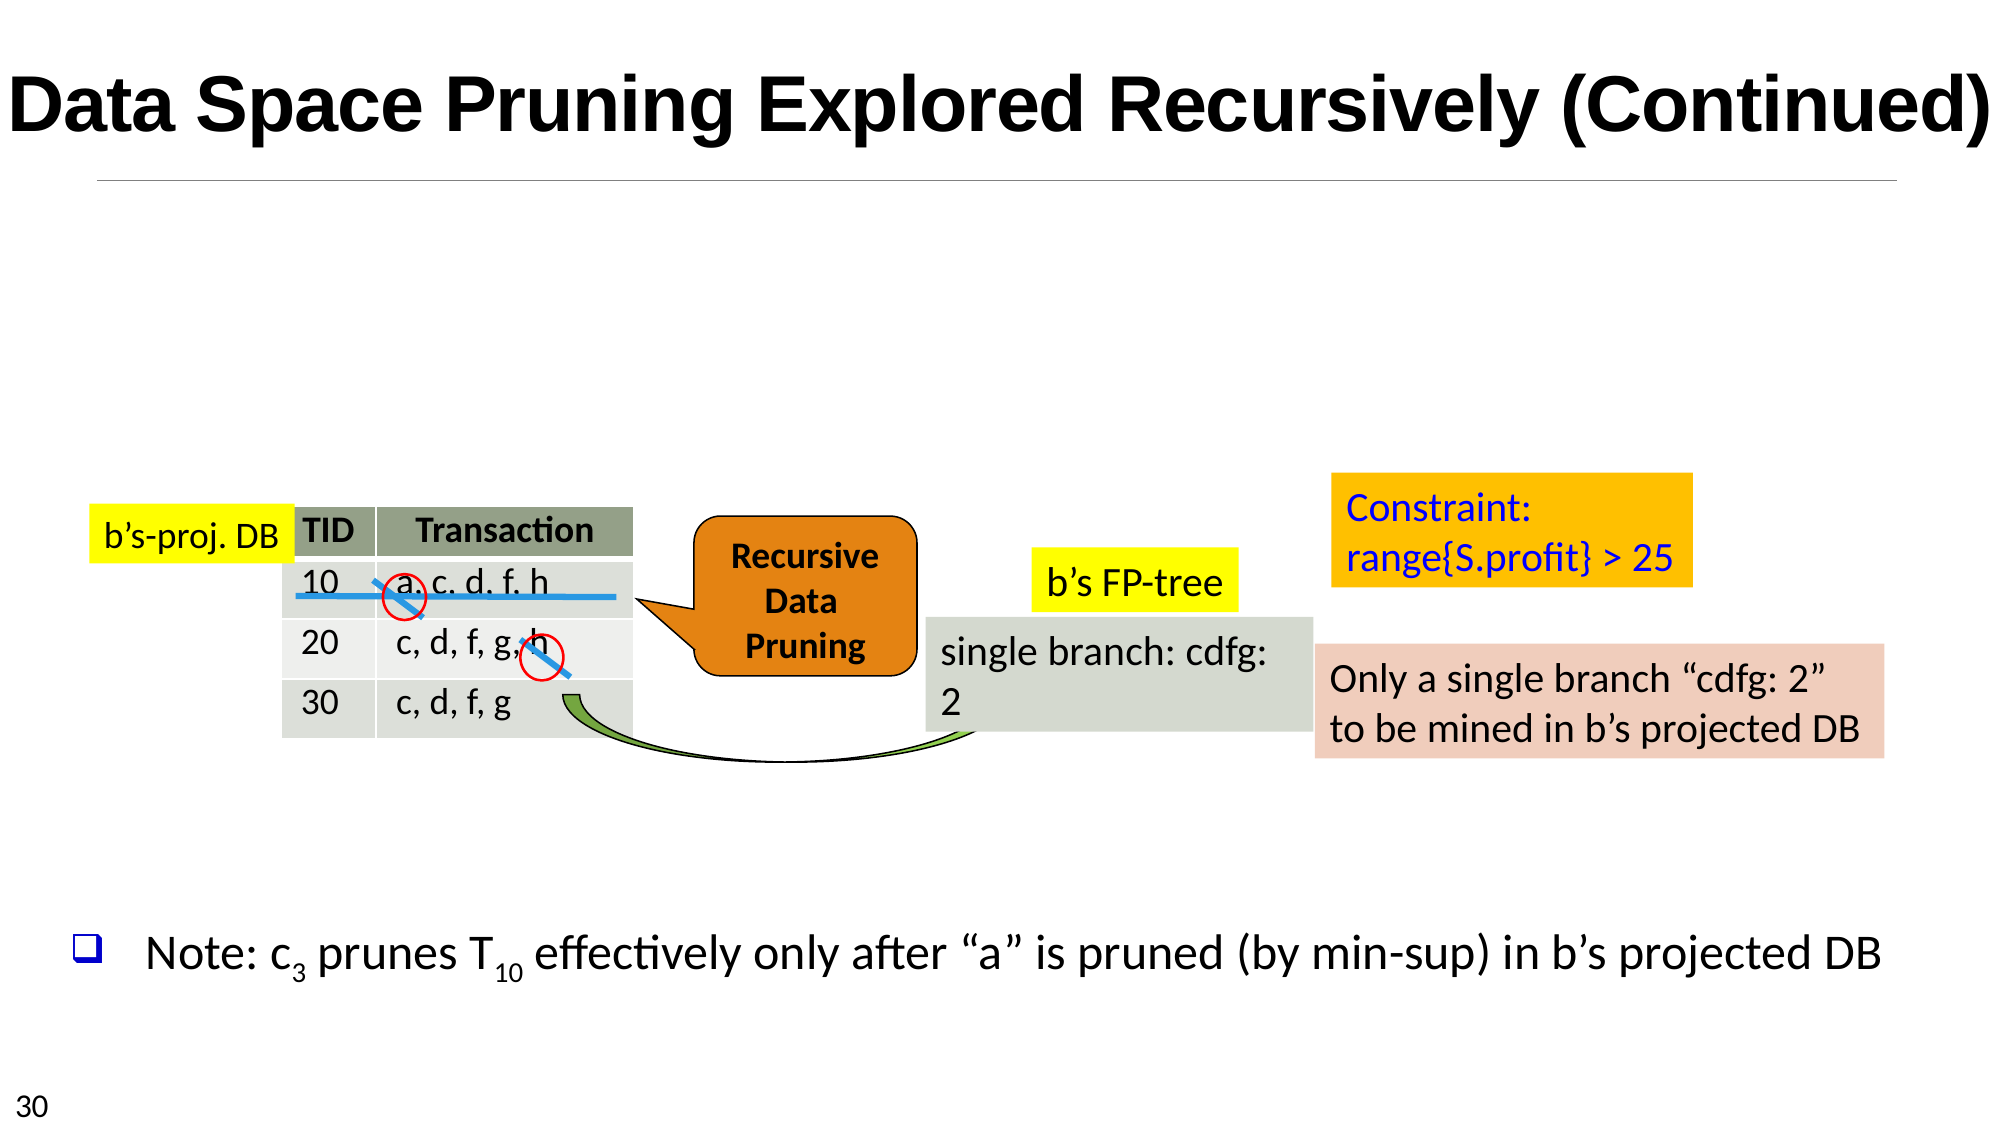

# Data Space Pruning Explored Recursively (Continued)
Constraint:
range{S.profit} > 25

b’s-proj. DB
| TID | Transaction |
| --- | --- |
| 10 | a, c, d, f, h |
| 20 | c, d, f, g, h |
| 30 | c, d, f, g |
Recursive
Data
Pruning
b’s FP-tree

single branch: cdfg: 2

Only a single branch “cdfg: 2” to be mined in b’s projected DB
Note: c3 prunes T10 effectively only after “a” is pruned (by min-sup) in b’s projected DB